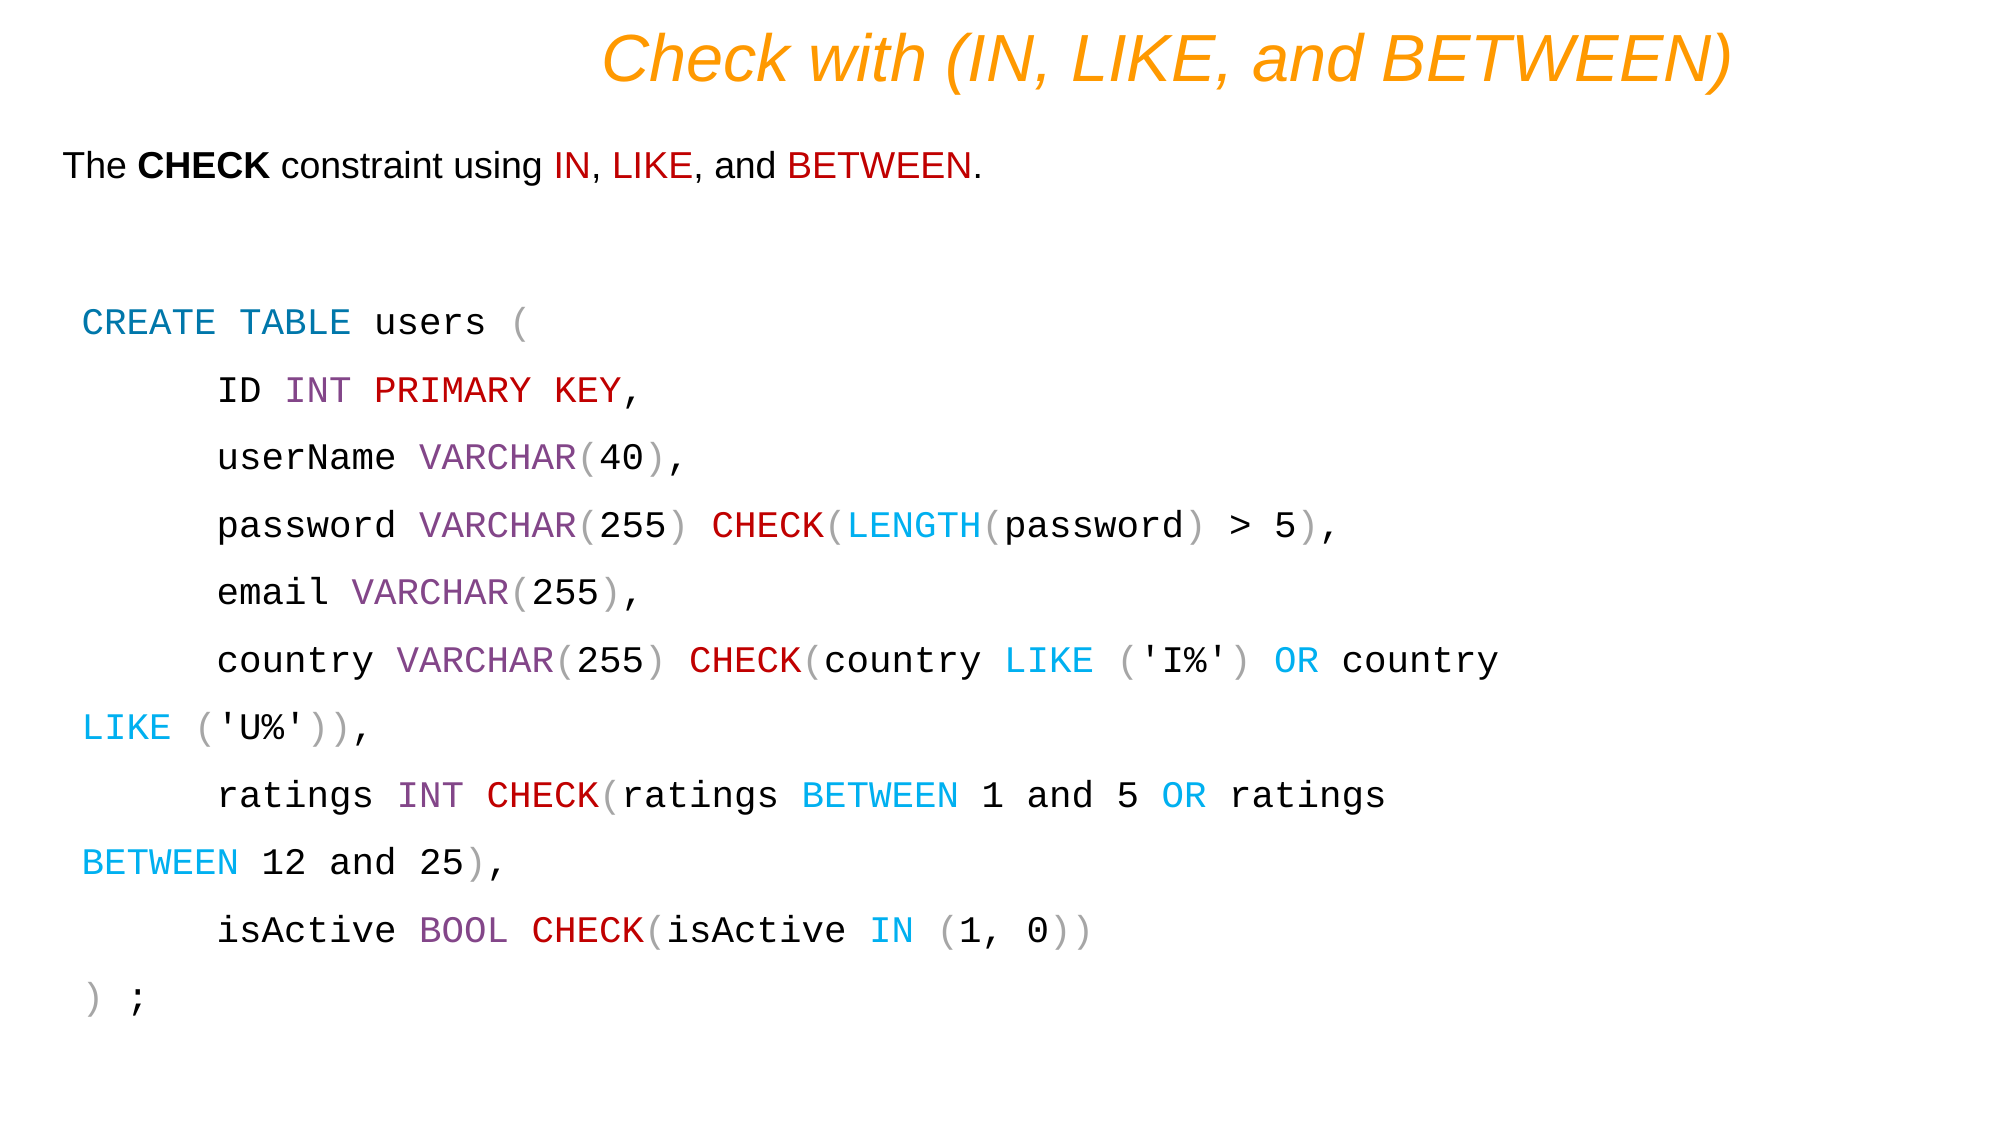

Check with (IN, LIKE, and BETWEEN)
The CHECK constraint using IN, LIKE, and BETWEEN.
CREATE TABLE users (
      ID INT PRIMARY KEY,
      userName VARCHAR(40),
      password VARCHAR(255) CHECK(LENGTH(password) > 5),
      email VARCHAR(255),
      country VARCHAR(255) CHECK(country LIKE ('I%') OR country LIKE ('U%')),
      ratings INT CHECK(ratings BETWEEN 1 and 5 OR ratings BETWEEN 12 and 25),
      isActive BOOL CHECK(isActive IN (1, 0))
) ;